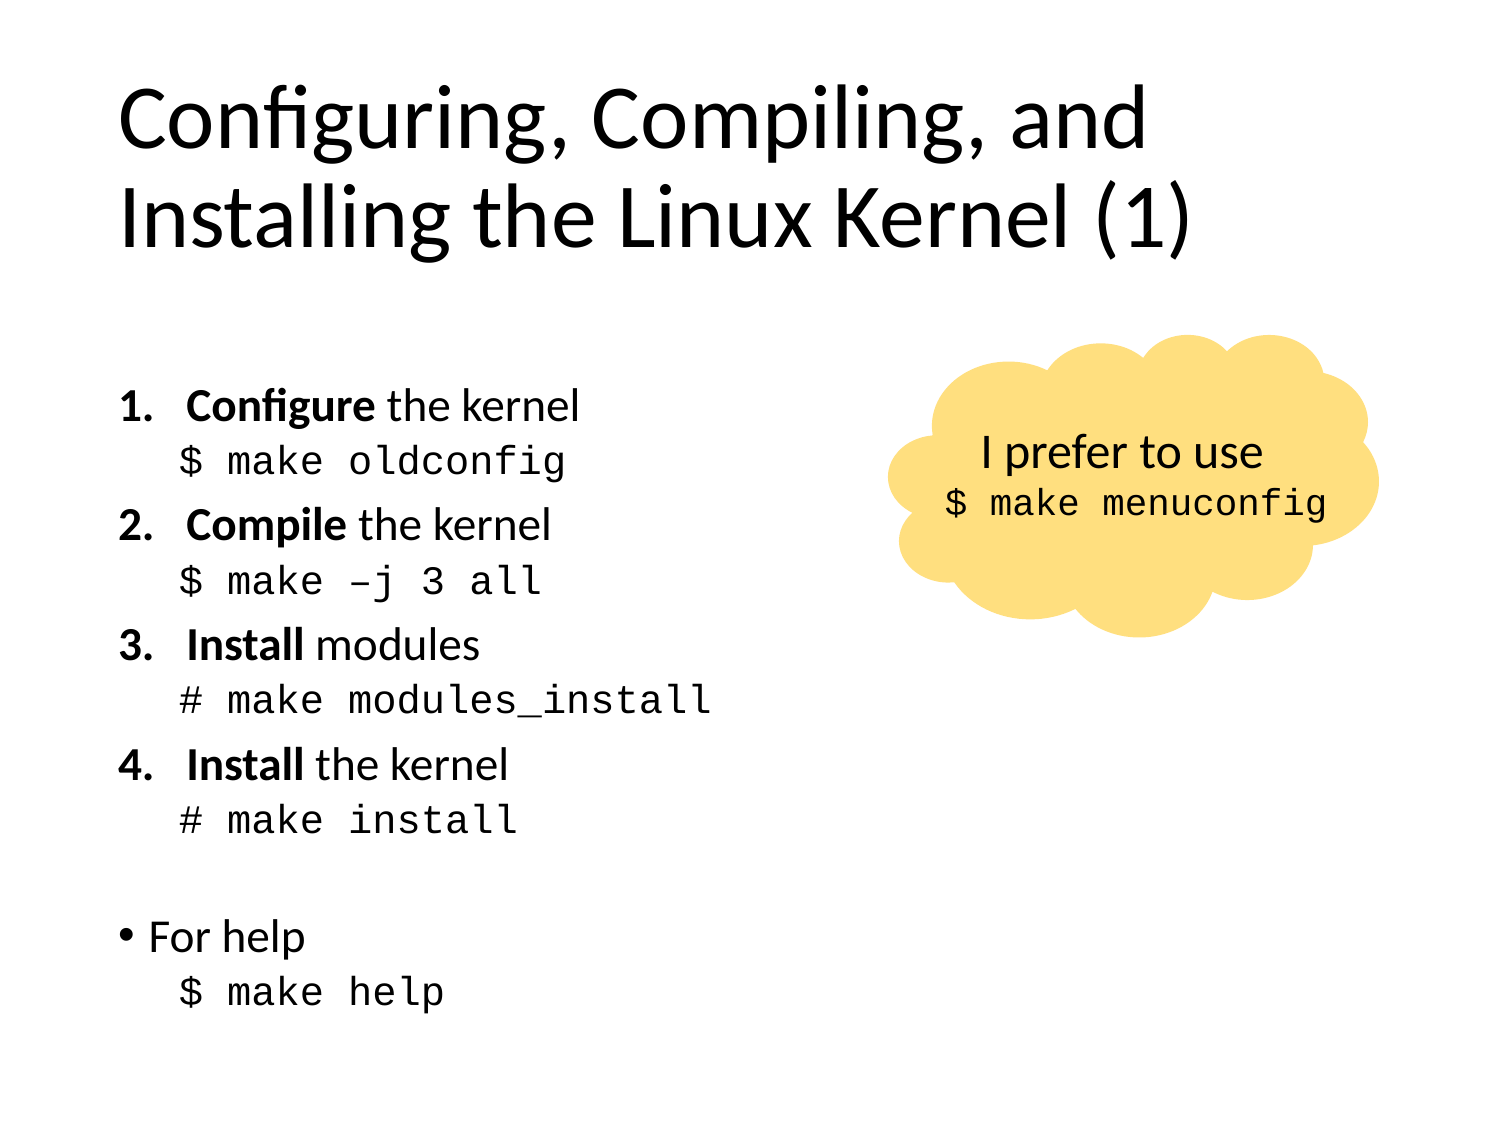

# Configuring, Compiling, and Installing the Linux Kernel (1)

Configure the kernel
$ make oldconfig
Compile the kernel
$ make –j 3 all
Install modules
# make modules_install
Install the kernel
# make install

For help
$ make help

I prefer to use
$ make menuconfig